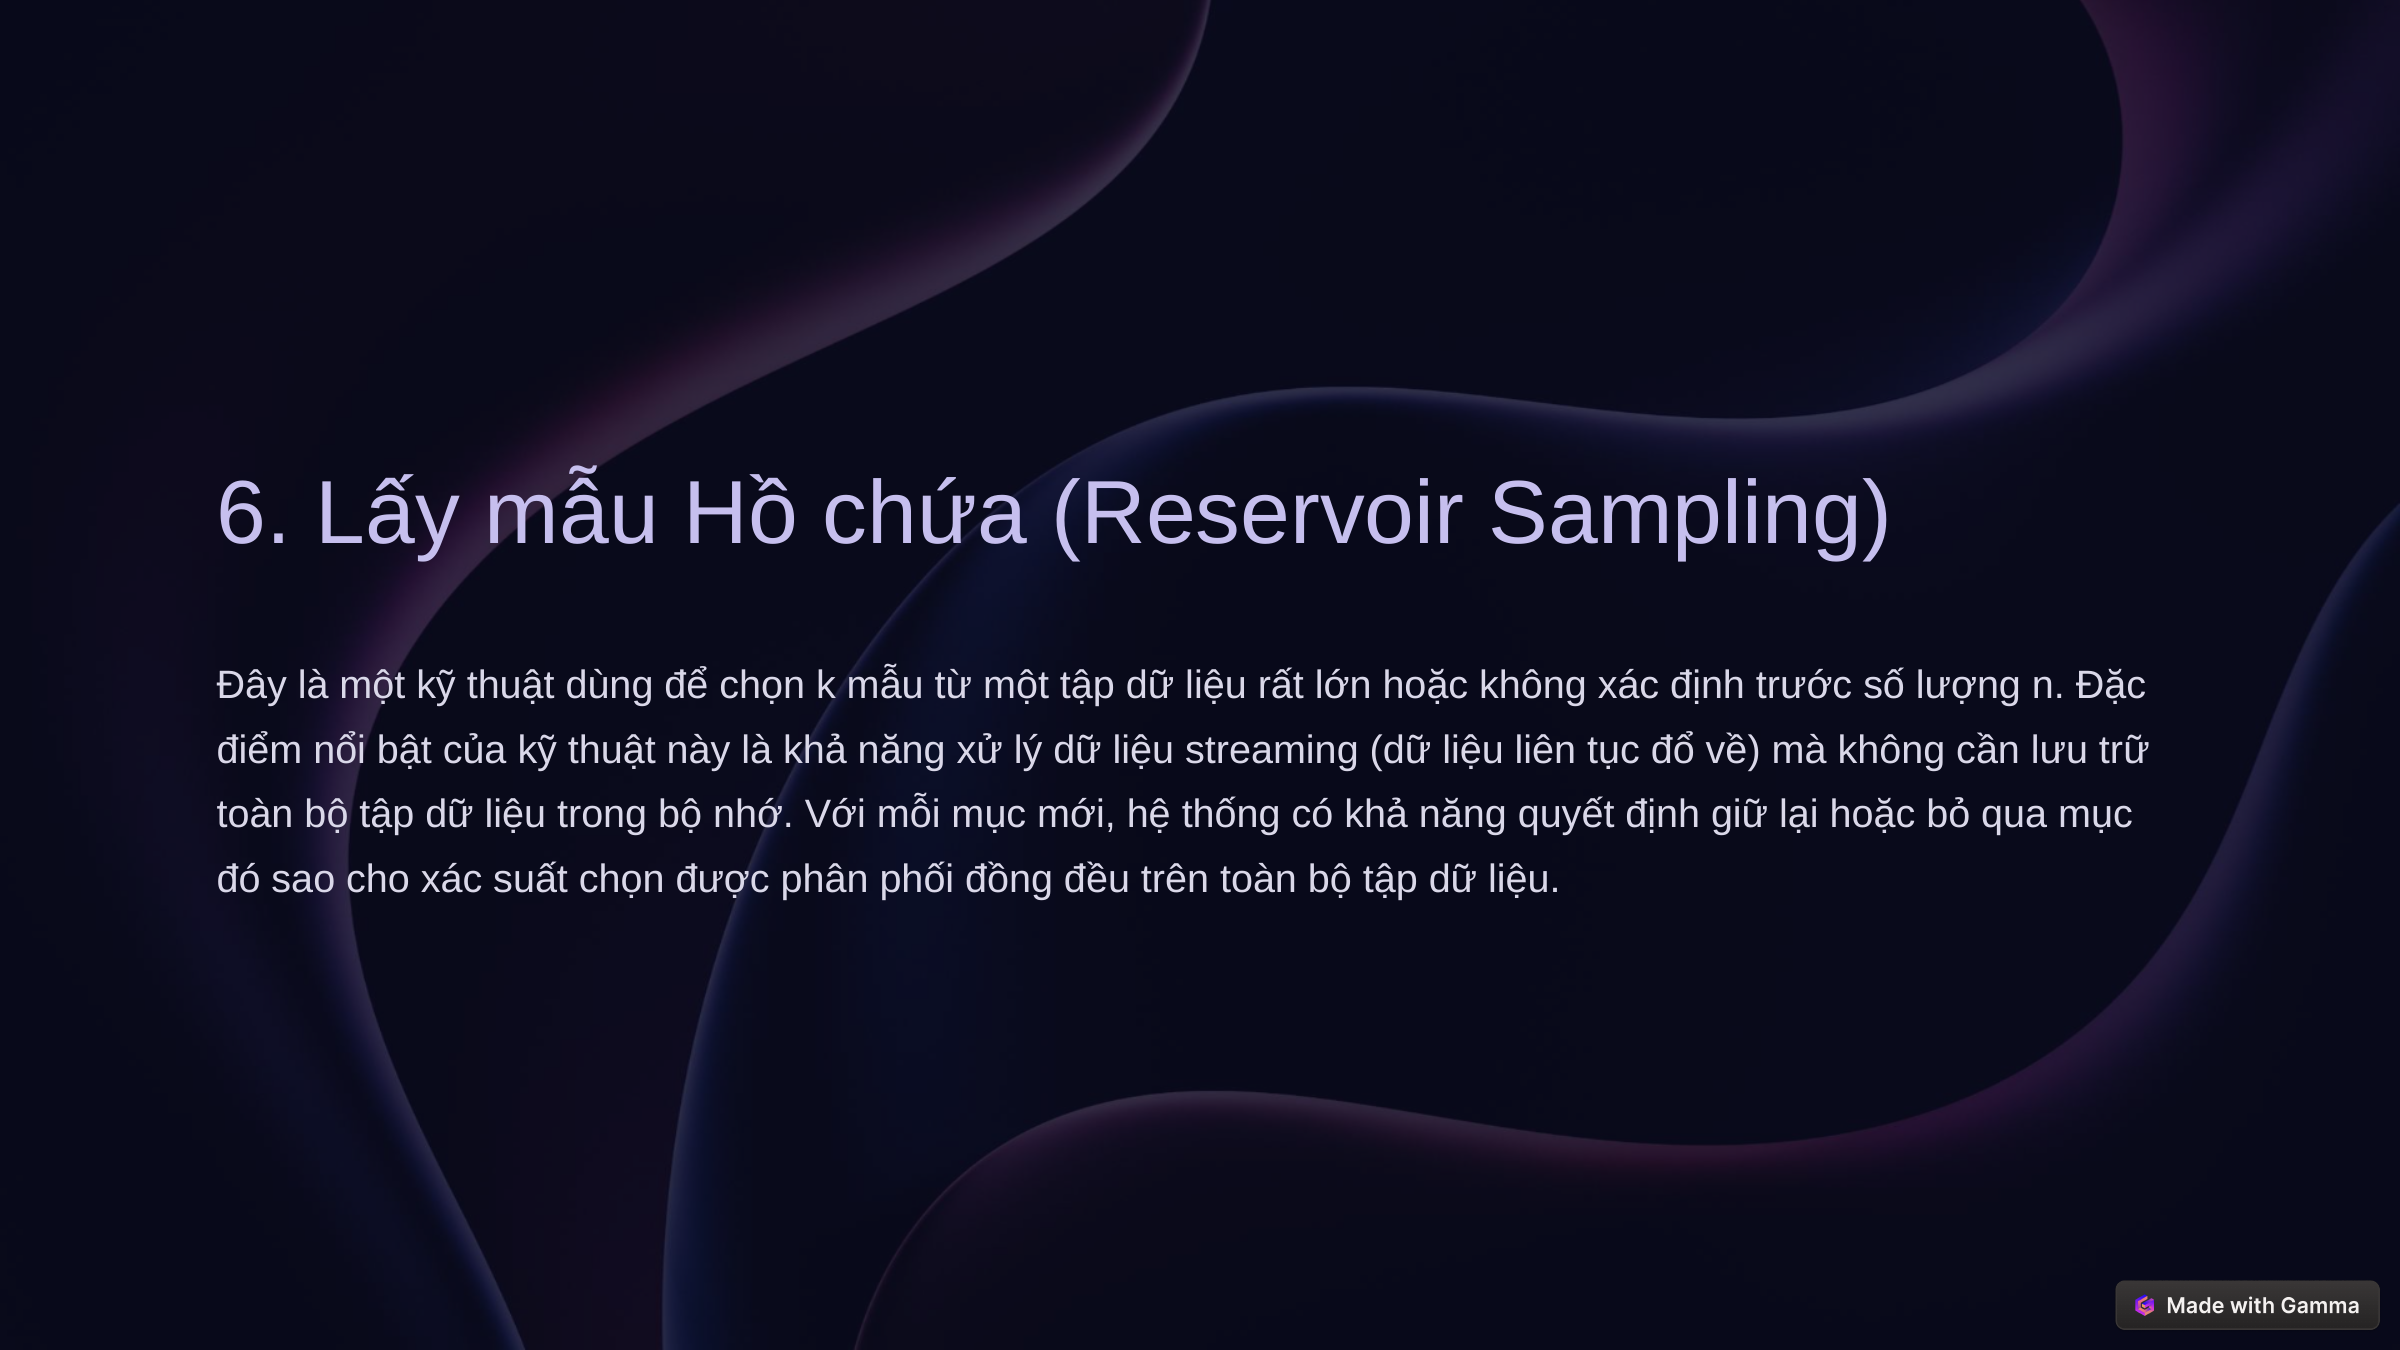

6. Lấy mẫu Hồ chứa (Reservoir Sampling)
Đây là một kỹ thuật dùng để chọn k mẫu từ một tập dữ liệu rất lớn hoặc không xác định trước số lượng n. Đặc điểm nổi bật của kỹ thuật này là khả năng xử lý dữ liệu streaming (dữ liệu liên tục đổ về) mà không cần lưu trữ toàn bộ tập dữ liệu trong bộ nhớ. Với mỗi mục mới, hệ thống có khả năng quyết định giữ lại hoặc bỏ qua mục đó sao cho xác suất chọn được phân phối đồng đều trên toàn bộ tập dữ liệu.